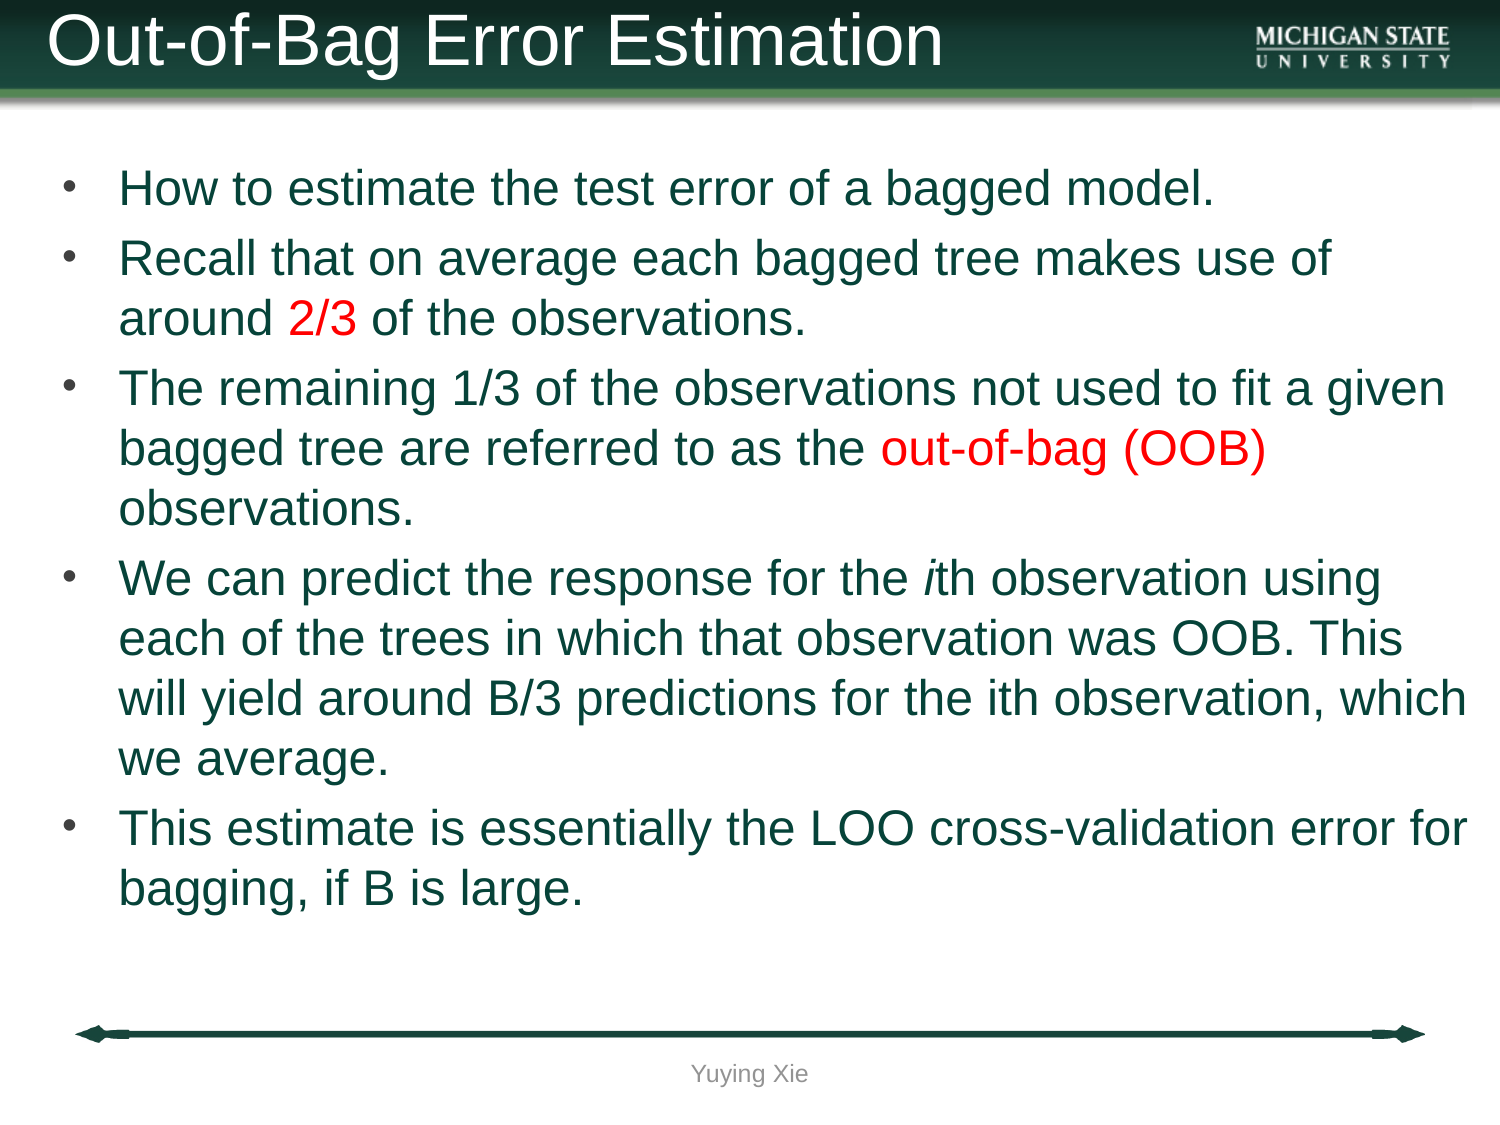

Out-of-Bag Error Estimation
How to estimate the test error of a bagged model.
Recall that on average each bagged tree makes use of around 2/3 of the observations.
The remaining 1/3 of the observations not used to ﬁt a given bagged tree are referred to as the out-of-bag (OOB) observations.
We can predict the response for the ith observation using each of the trees in which that observation was OOB. This will yield around B/3 predictions for the ith observation, which we average.
This estimate is essentially the LOO cross-validation error for bagging, if B is large.
Yuying Xie